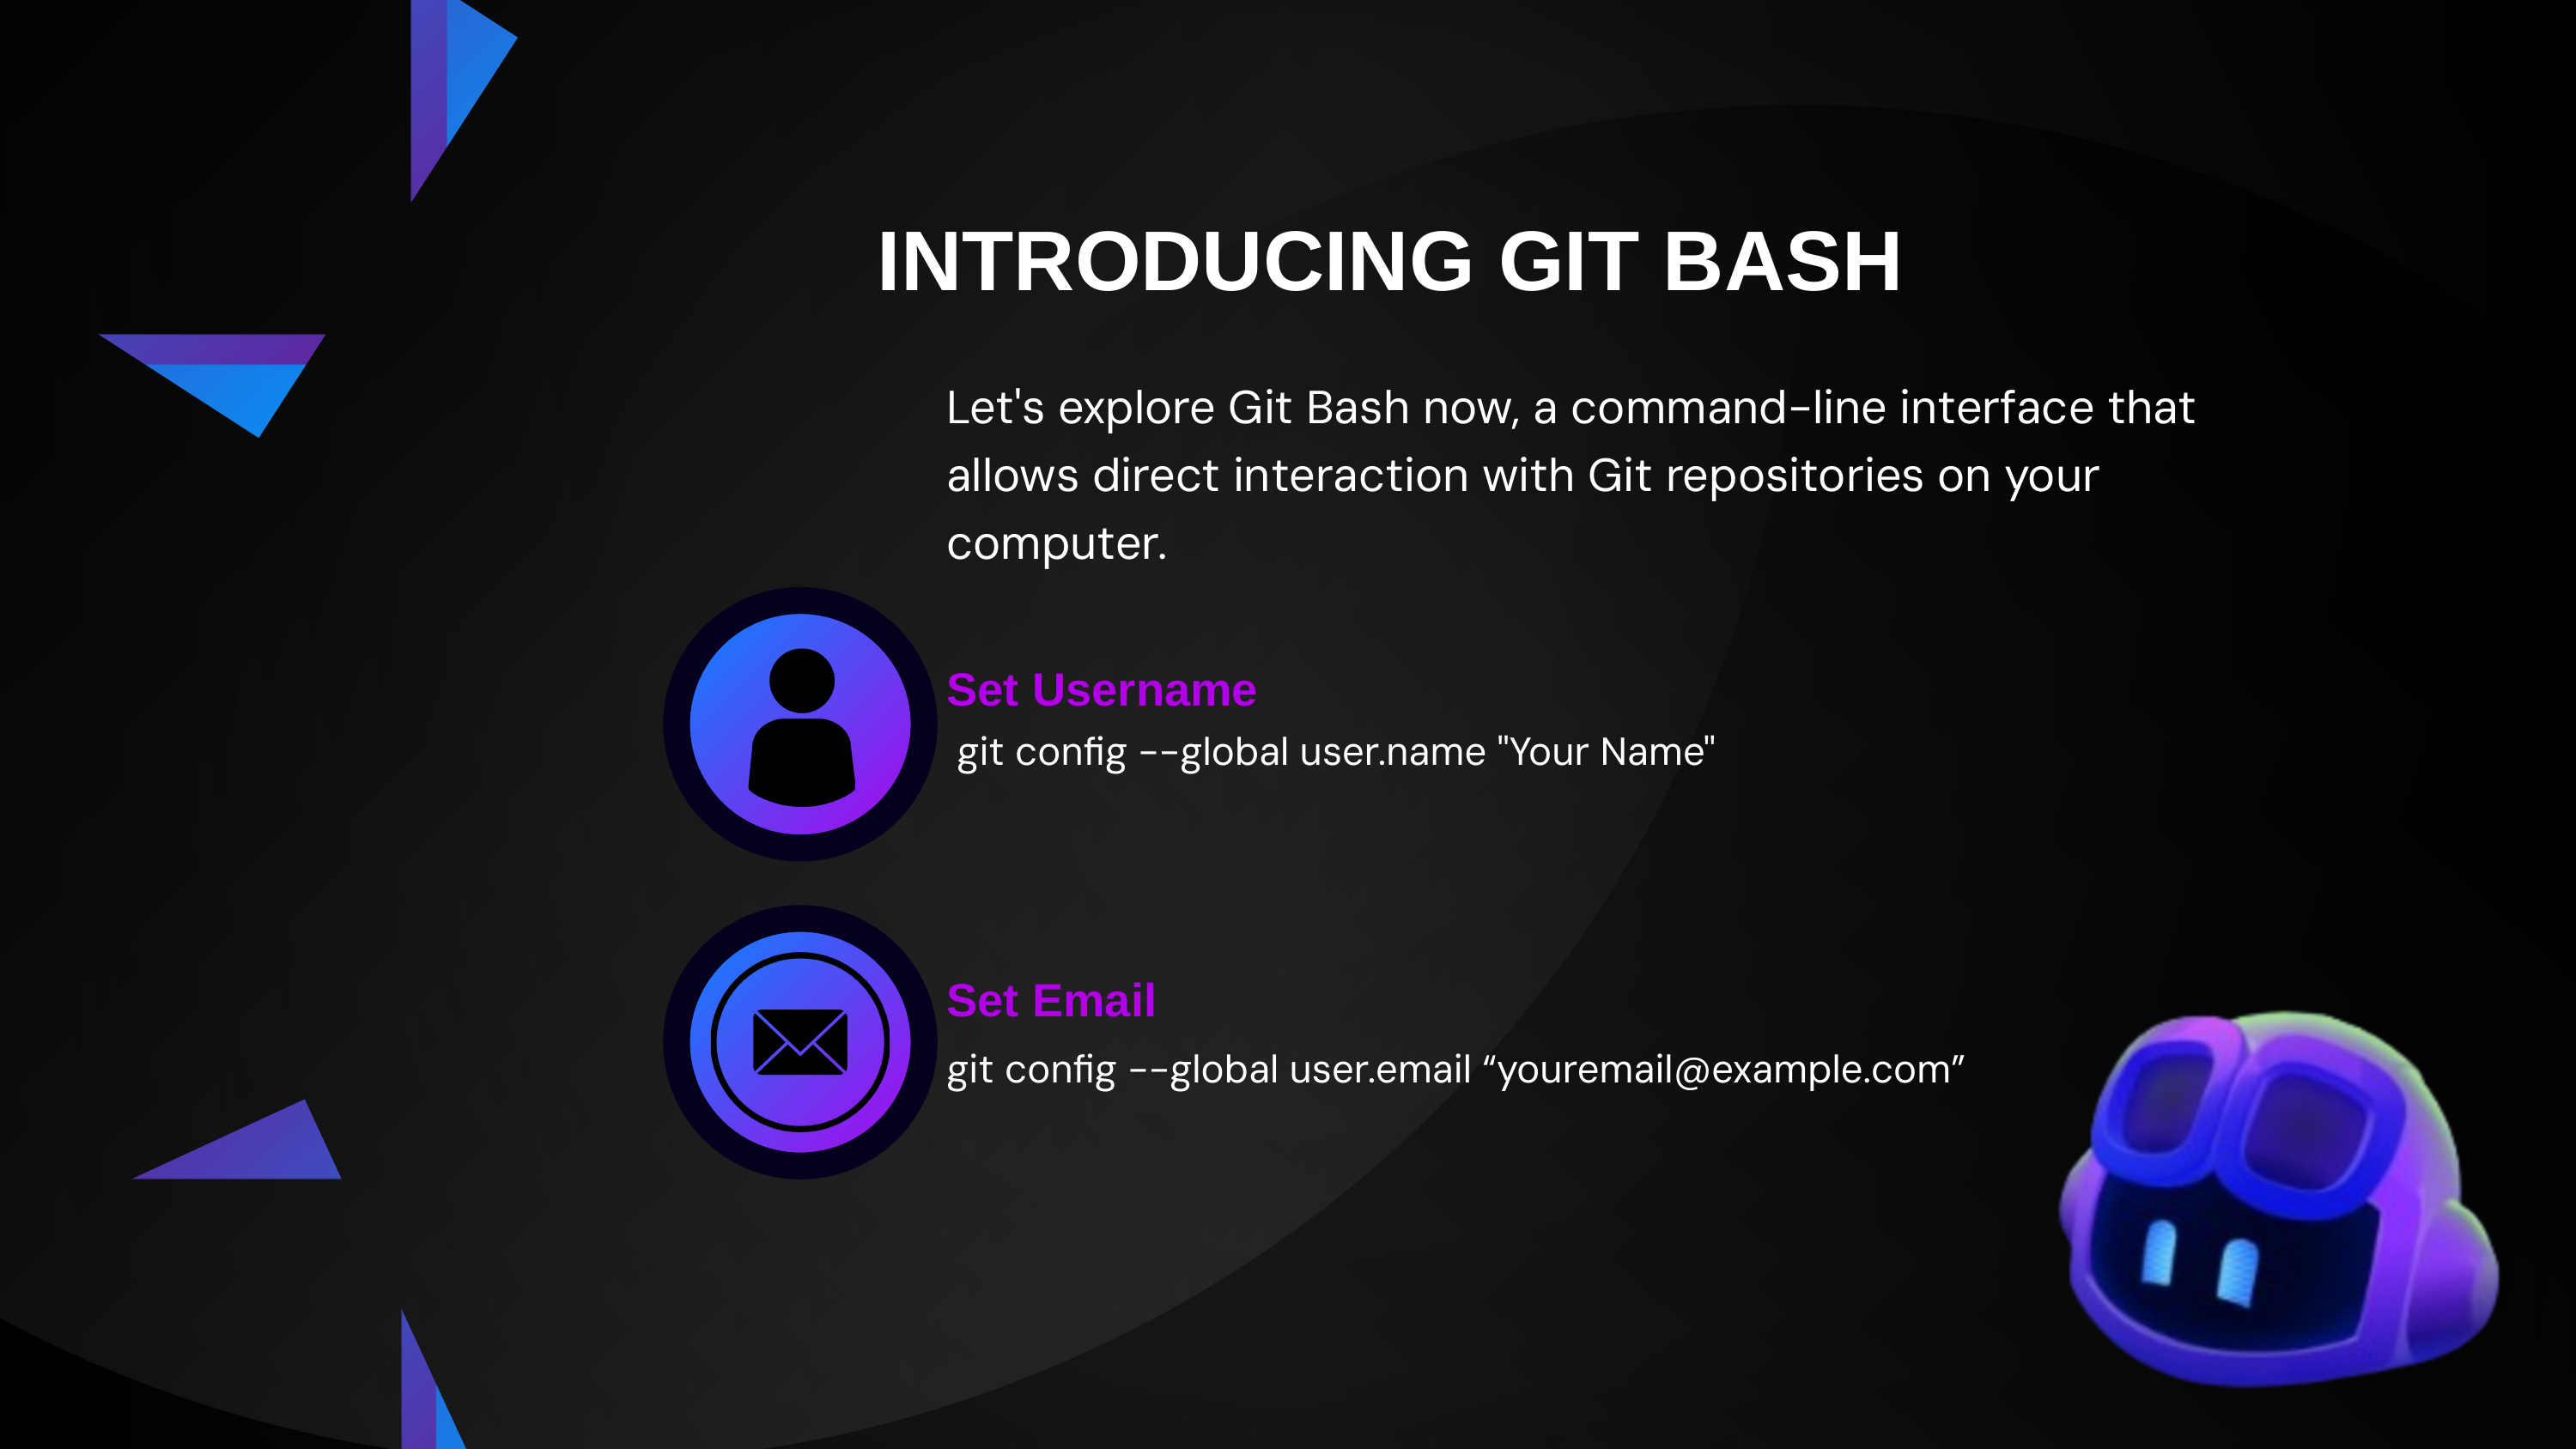

INTRODUCING GIT BASH
Let's explore Git Bash now, a command-line interface that allows direct interaction with Git repositories on your computer.

Set Username
 git config --global user.name "Your Name"

Set Email
git config --global user.email “youremail@example.com”